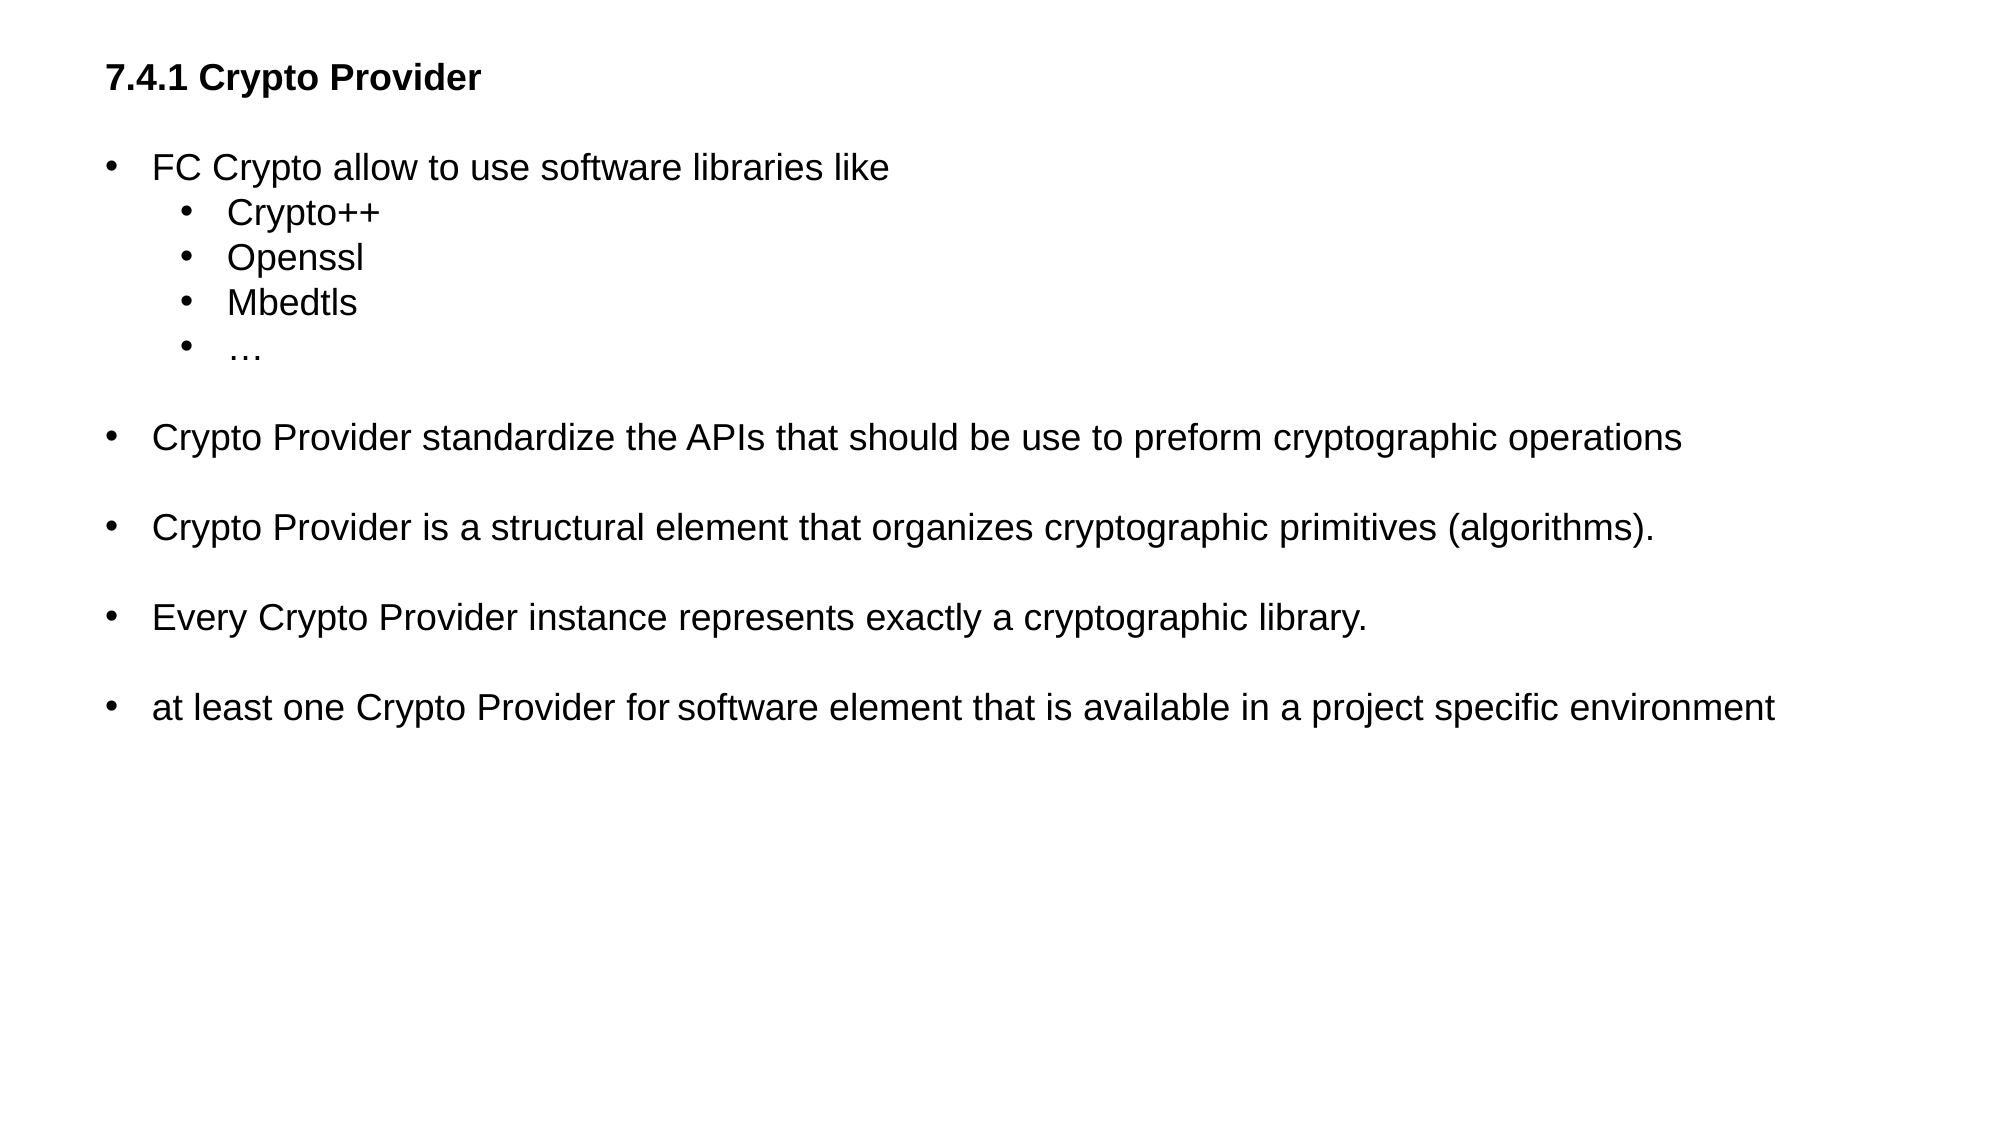

7.4.1 Crypto Provider
FC Crypto allow to use software libraries like
Crypto++
Openssl
Mbedtls
…

Crypto Provider standardize the APIs that should be use to preform cryptographic operations

Crypto Provider is a structural element that organizes cryptographic primitives (algorithms).

Every Crypto Provider instance represents exactly a cryptographic library.

at least one Crypto Provider for software element that is available in a project specific environment